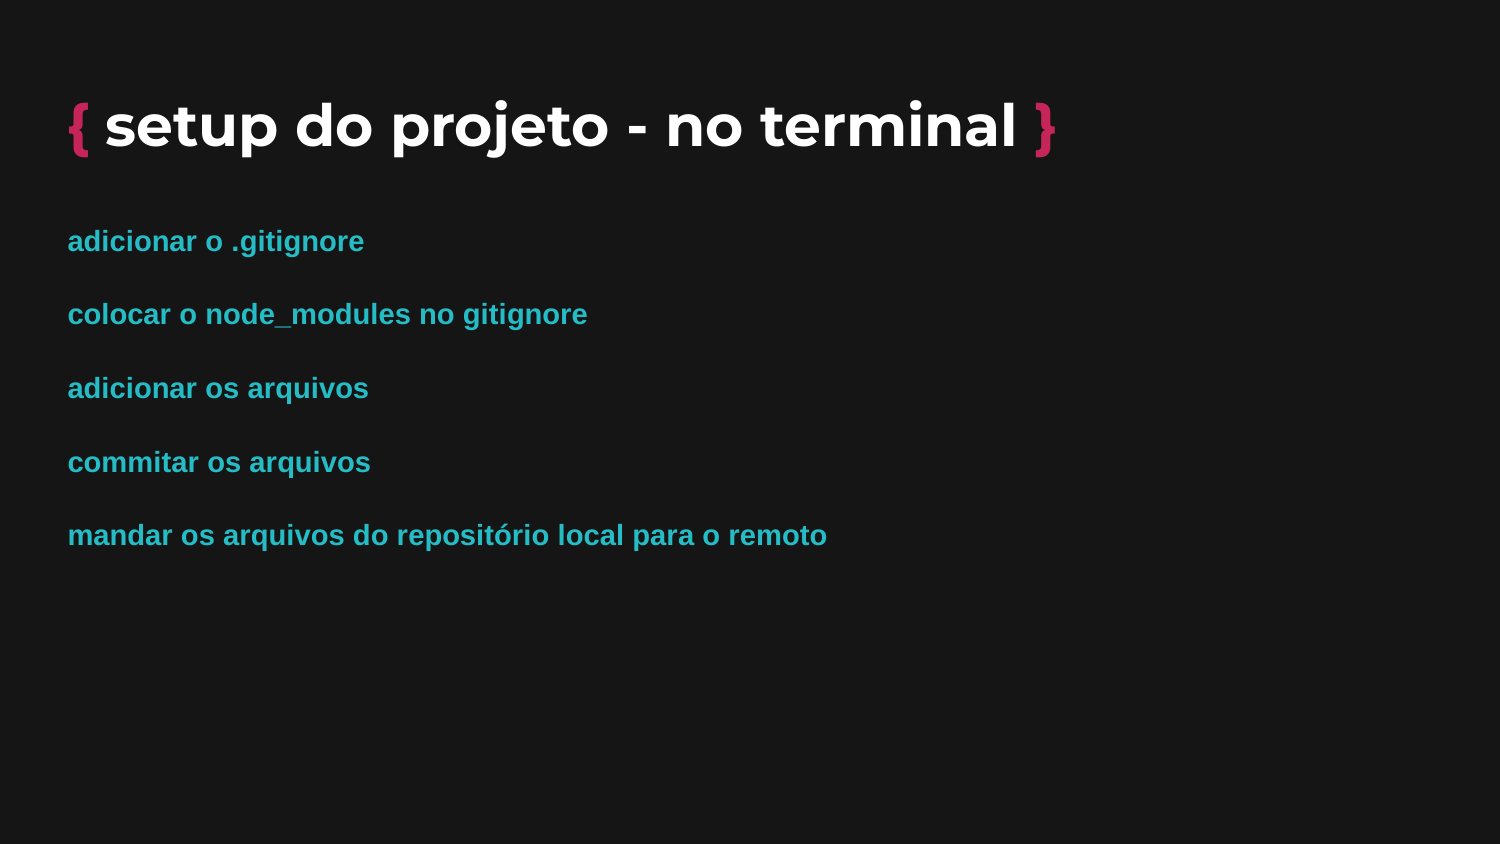

# { setup do projeto - no terminal }
adicionar o .gitignore
colocar o node_modules no gitignore
adicionar os arquivos
commitar os arquivos
mandar os arquivos do repositório local para o remoto